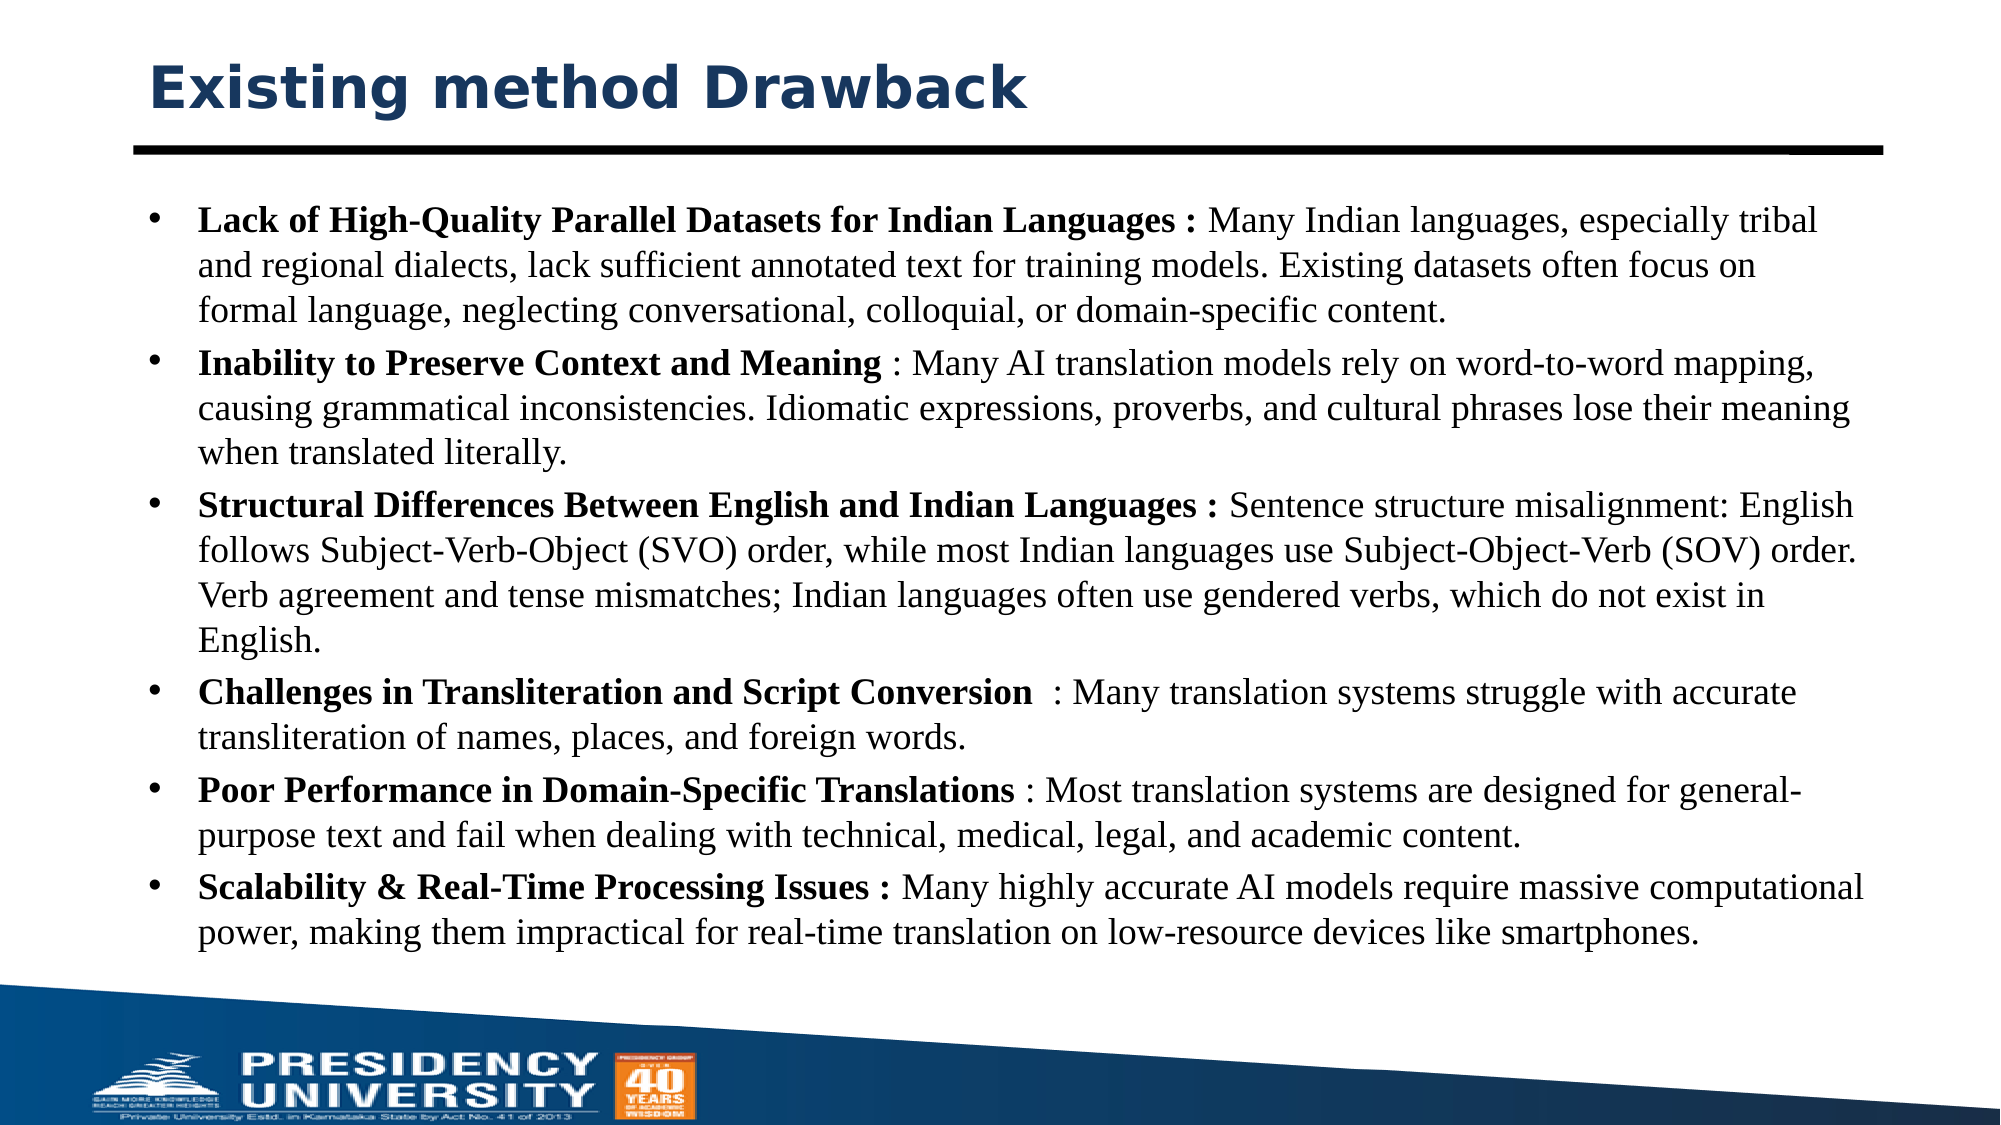

# Existing method Drawback
Lack of High-Quality Parallel Datasets for Indian Languages : Many Indian languages, especially tribal and regional dialects, lack sufficient annotated text for training models. Existing datasets often focus on formal language, neglecting conversational, colloquial, or domain-specific content.
Inability to Preserve Context and Meaning : Many AI translation models rely on word-to-word mapping, causing grammatical inconsistencies. Idiomatic expressions, proverbs, and cultural phrases lose their meaning when translated literally.
Structural Differences Between English and Indian Languages : Sentence structure misalignment: English follows Subject-Verb-Object (SVO) order, while most Indian languages use Subject-Object-Verb (SOV) order. Verb agreement and tense mismatches; Indian languages often use gendered verbs, which do not exist in English.
Challenges in Transliteration and Script Conversion  : Many translation systems struggle with accurate transliteration of names, places, and foreign words.
Poor Performance in Domain-Specific Translations : Most translation systems are designed for general-purpose text and fail when dealing with technical, medical, legal, and academic content.
Scalability & Real-Time Processing Issues : Many highly accurate AI models require massive computational power, making them impractical for real-time translation on low-resource devices like smartphones.